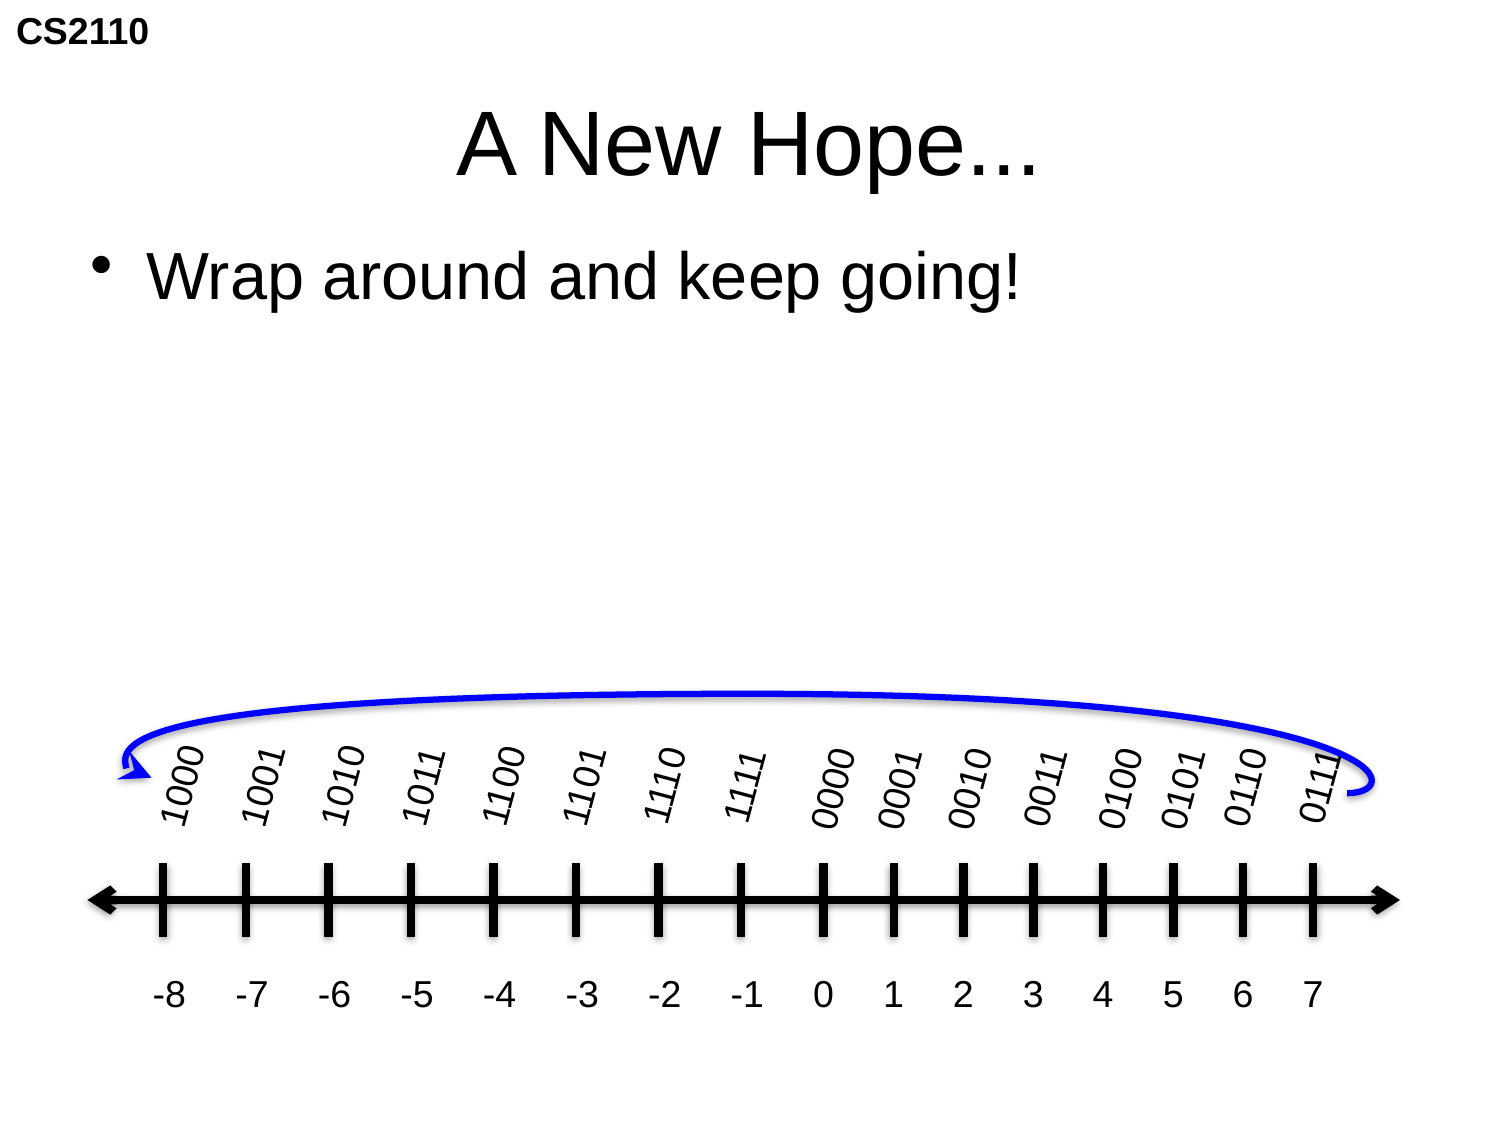

# A New Hope...
Wrap around and keep going!
1000
1010
1111
1001
1011
1100
1101
1110
0111
0011
0110
0000
0001
0010
0100
0101
-8
-7
-6
-5
-4
-3
-2
-1
0
1
2
3
4
5
6
7